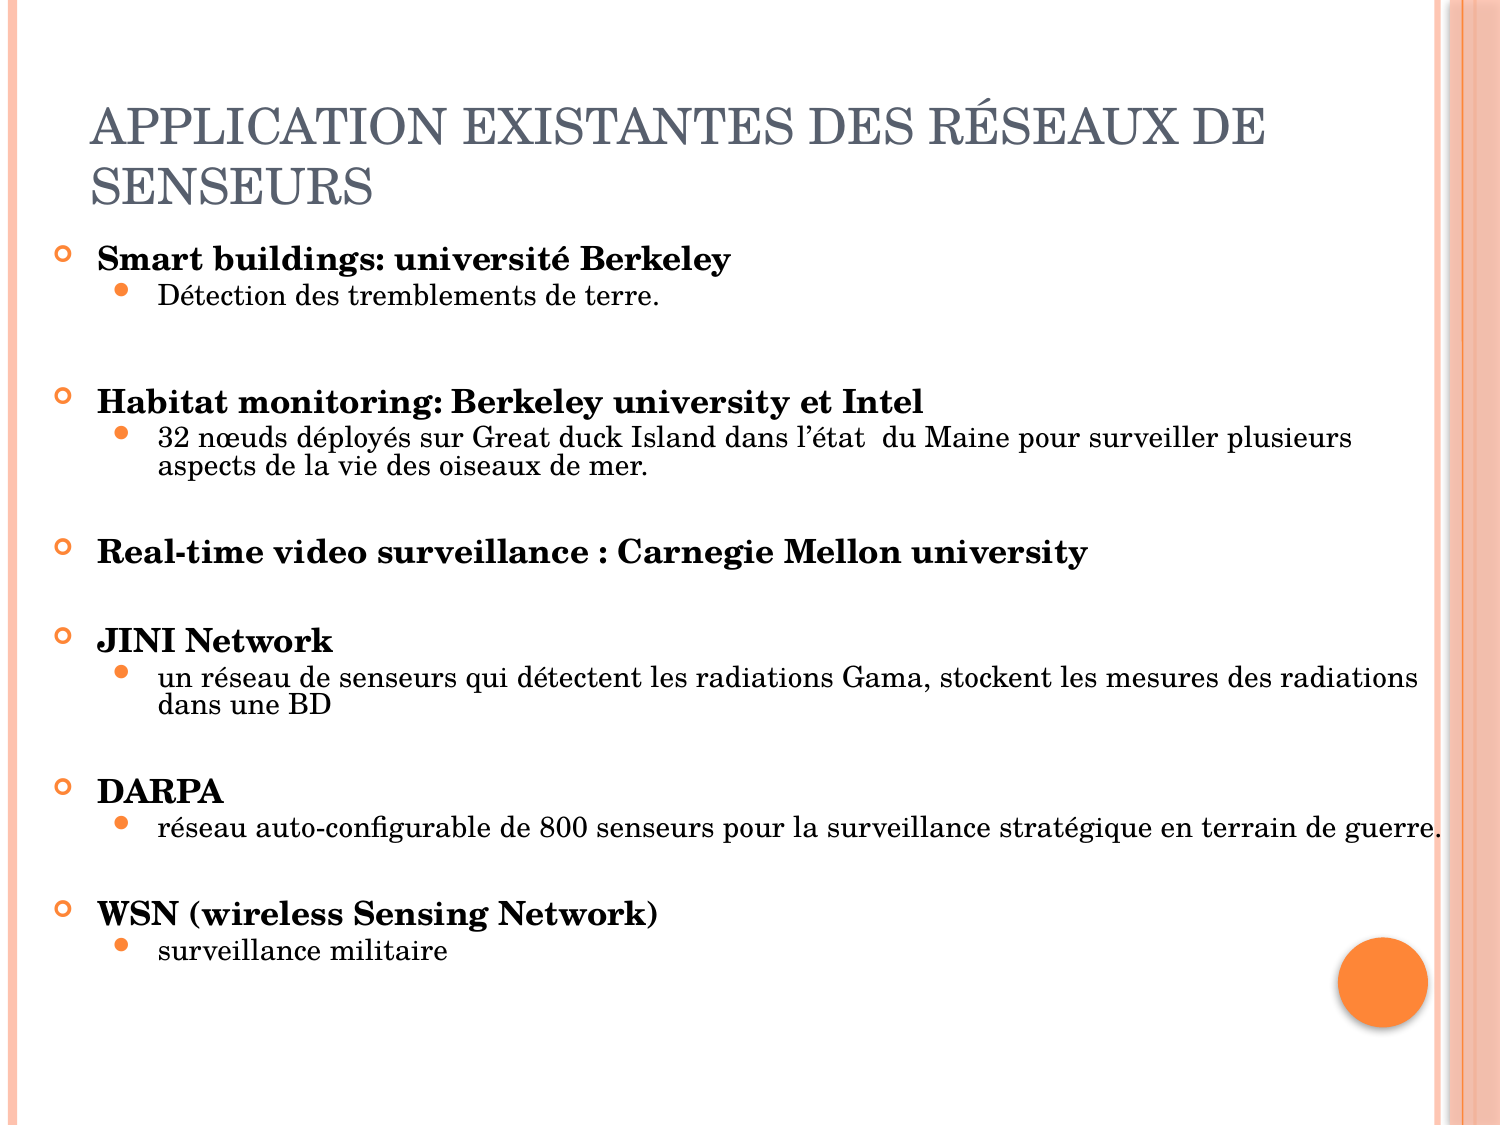

# Application existantes des réseaux de senseurs
Smart buildings: université Berkeley
Détection des tremblements de terre.

Habitat monitoring: Berkeley university et Intel
32 nœuds déployés sur Great duck Island dans l’état  du Maine pour surveiller plusieurs aspects de la vie des oiseaux de mer.

Real-time video surveillance : Carnegie Mellon university

JINI Network
un réseau de senseurs qui détectent les radiations Gama, stockent les mesures des radiations dans une BD

DARPA
réseau auto-configurable de 800 senseurs pour la surveillance stratégique en terrain de guerre.

WSN (wireless Sensing Network)
surveillance militaire